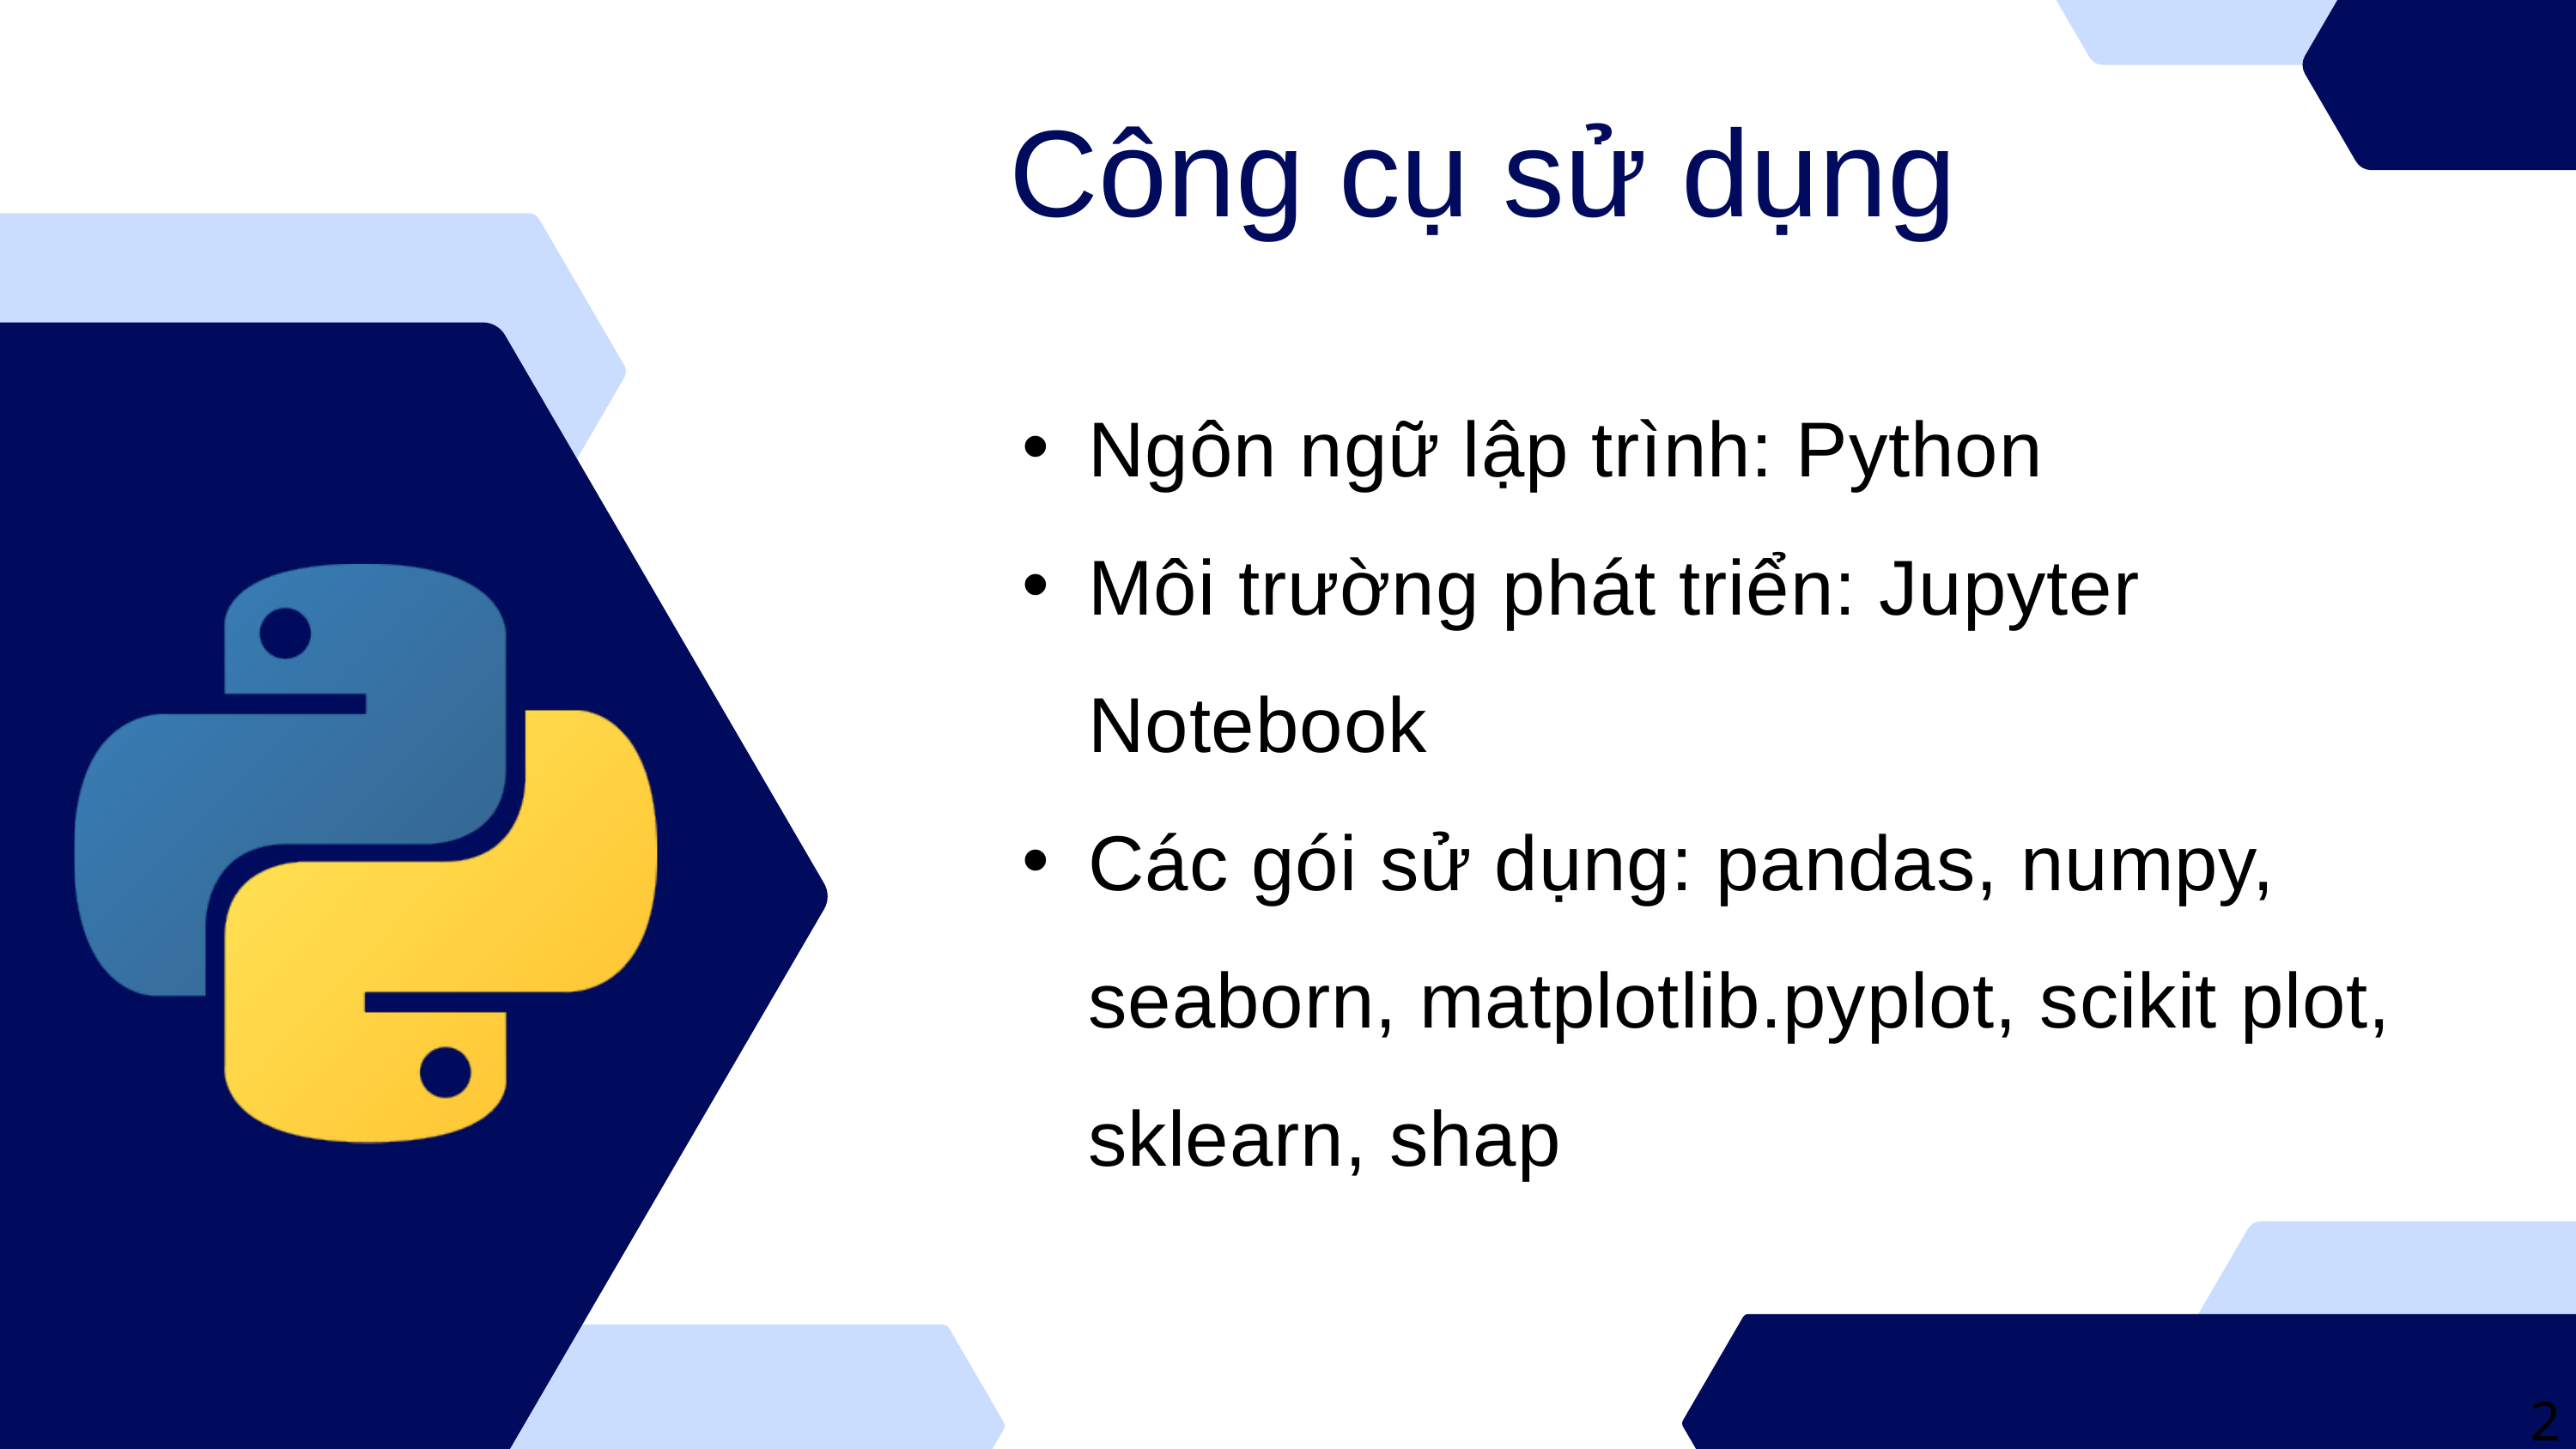

Công cụ sử dụng

Ngôn ngữ lập trình: Python
Môi trường phát triển: Jupyter Notebook
Các gói sử dụng: pandas, numpy, seaborn, matplotlib.pyplot, scikit plot, sklearn, shap

26